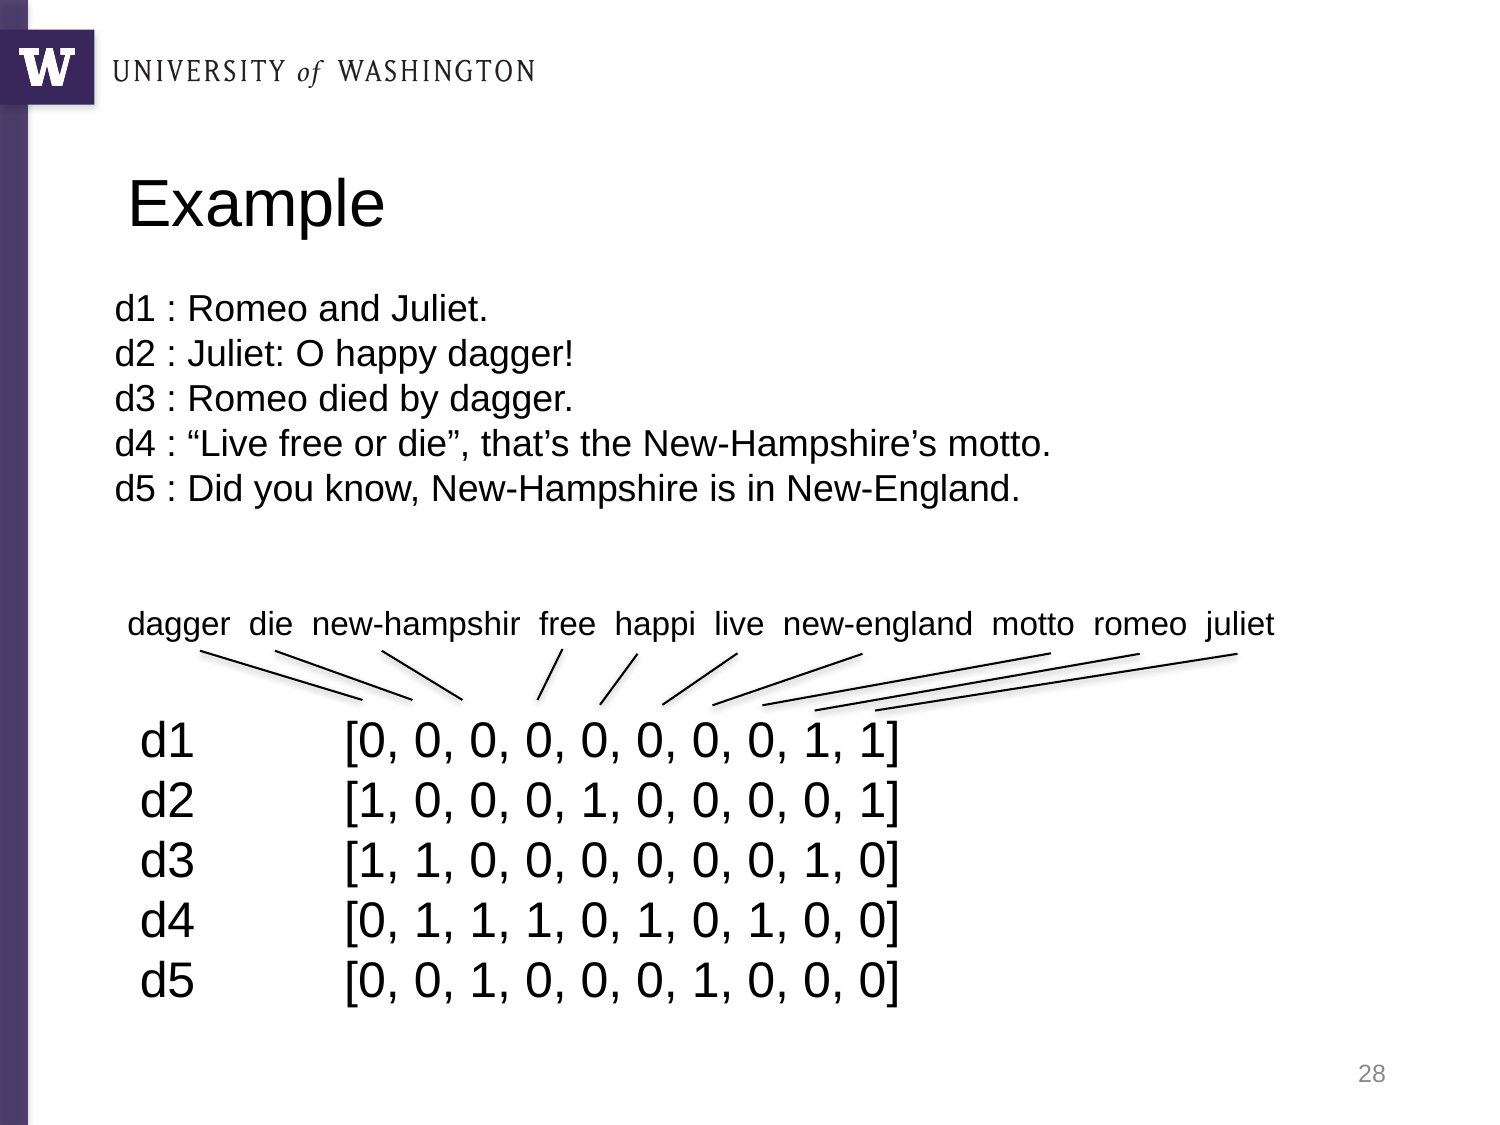

# Example
d1 : Romeo and Juliet.
d2 : Juliet: O happy dagger!
d3 : Romeo died by dagger.
d4 : “Live free or die”, that’s the New-Hampshire’s motto.
d5 : Did you know, New-Hampshire is in New-England.
dagger  die  new-hampshir  free  happi  live  new-england  motto  romeo  juliet
d1
d2
d3
d4
d5
[0, 0, 0, 0, 0, 0, 0, 0, 1, 1]
[1, 0, 0, 0, 1, 0, 0, 0, 0, 1]
[1, 1, 0, 0, 0, 0, 0, 0, 1, 0]
[0, 1, 1, 1, 0, 1, 0, 1, 0, 0]
[0, 0, 1, 0, 0, 0, 1, 0, 0, 0]
28